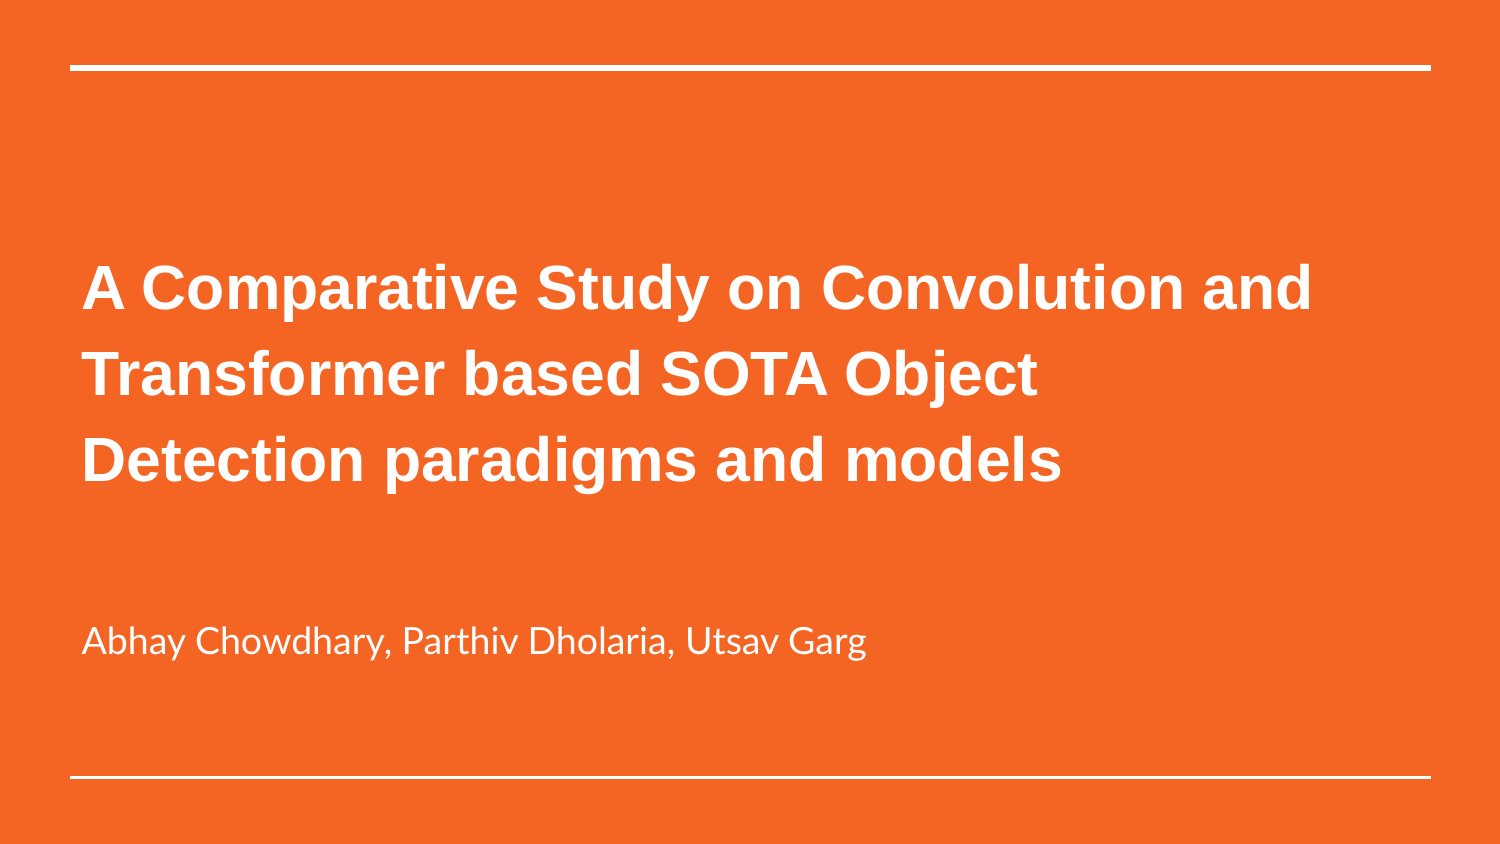

# A Comparative Study on Convolution and Transformer based SOTA Object
Detection paradigms and models
Abhay Chowdhary, Parthiv Dholaria, Utsav Garg